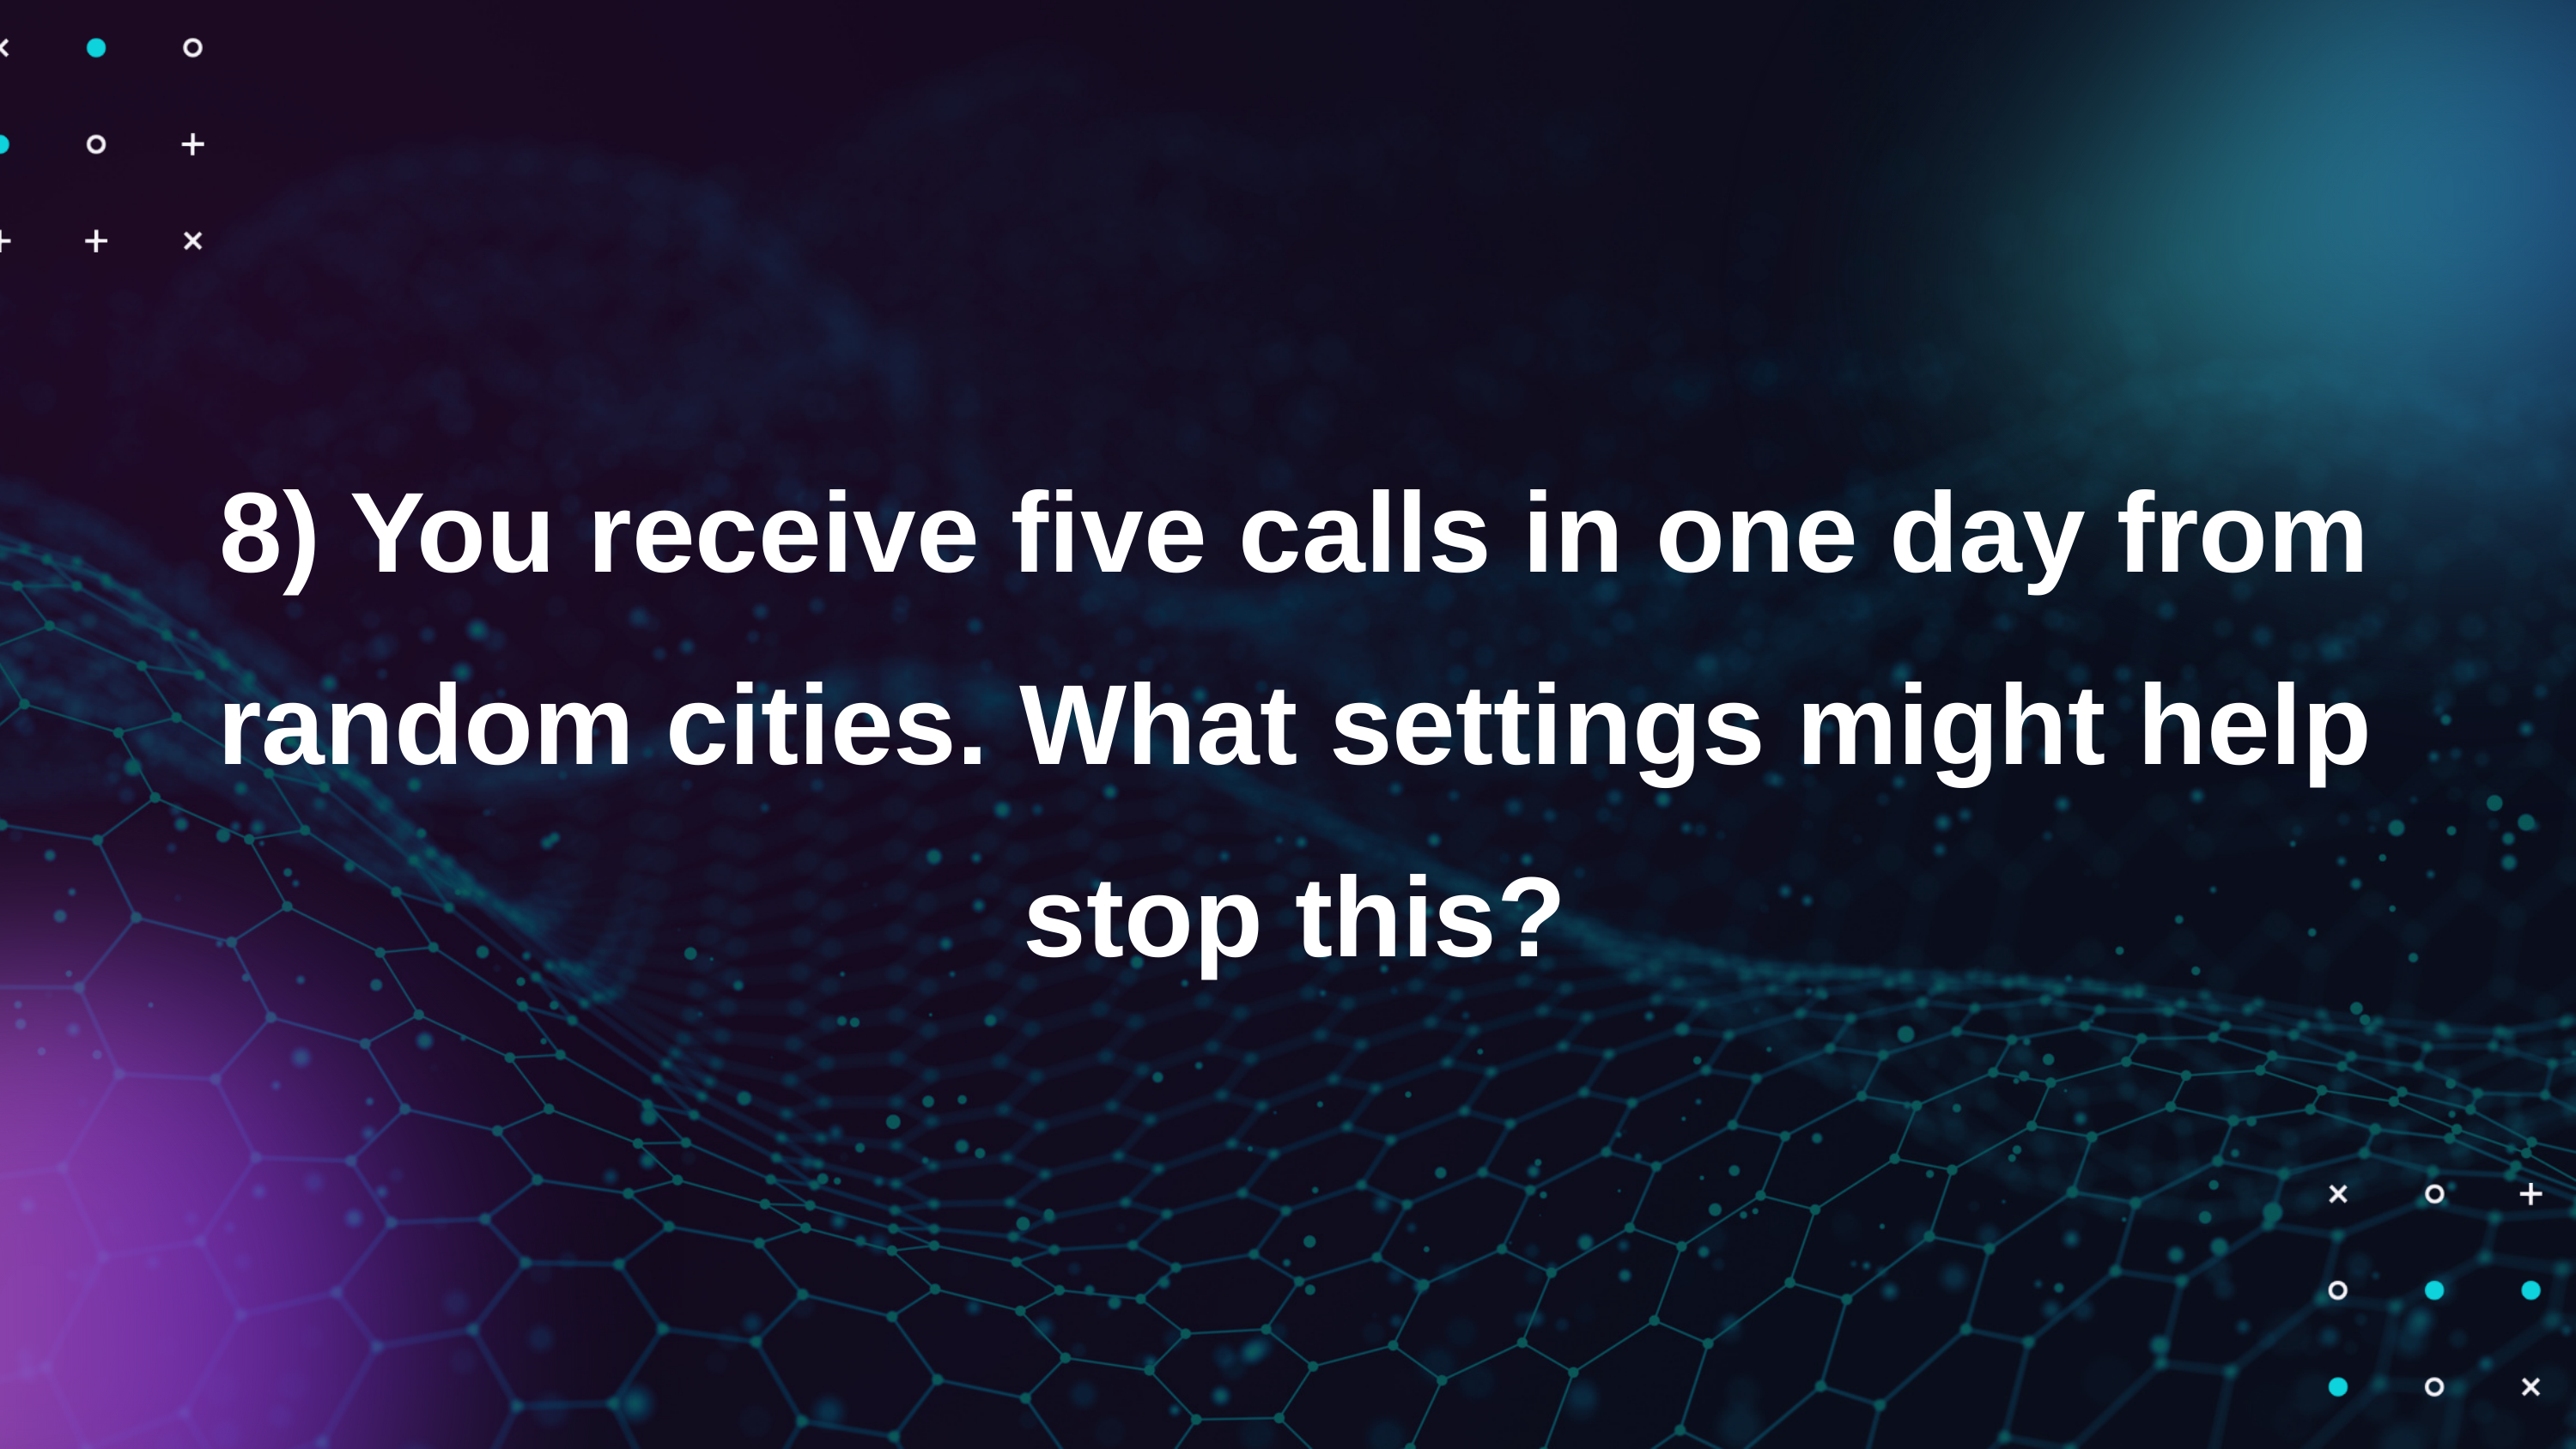

8) You receive five calls in one day from random cities. What settings might help stop this?